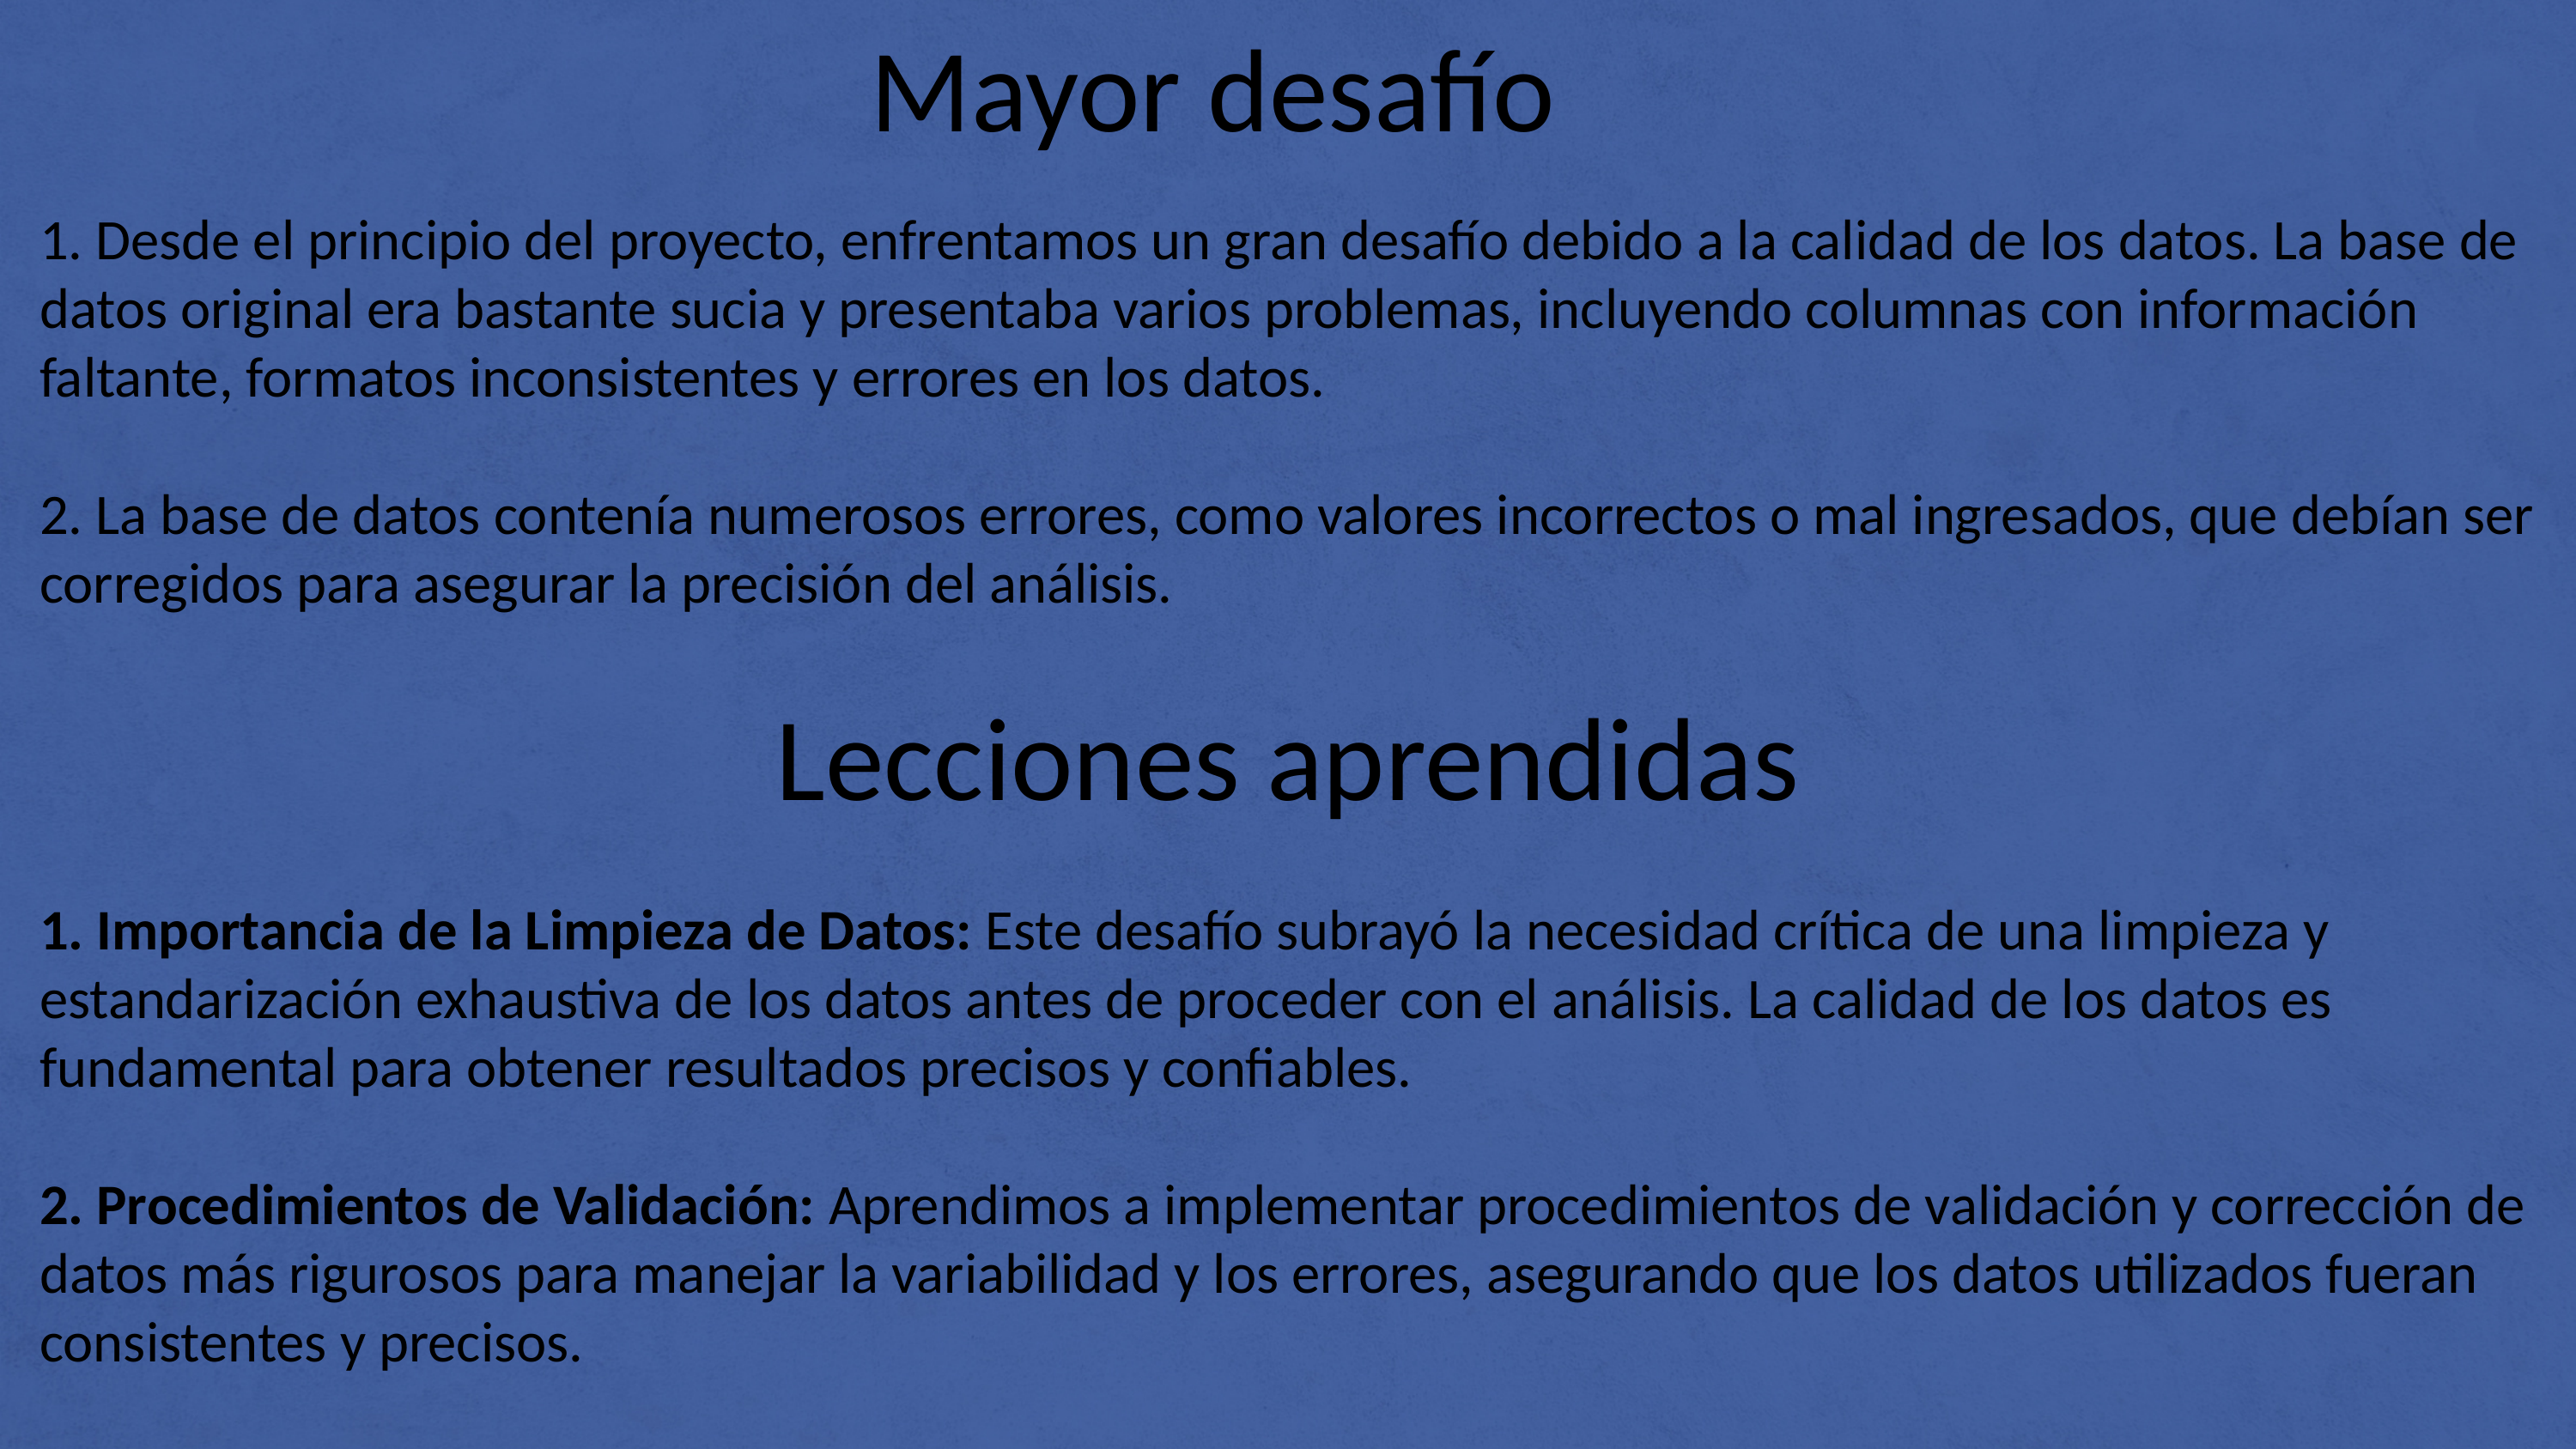

Mayor desafío
1. Desde el principio del proyecto, enfrentamos un gran desafío debido a la calidad de los datos. La base de datos original era bastante sucia y presentaba varios problemas, incluyendo columnas con información faltante, formatos inconsistentes y errores en los datos.

2. La base de datos contenía numerosos errores, como valores incorrectos o mal ingresados, que debían ser corregidos para asegurar la precisión del análisis.

Lecciones aprendidas

1. Importancia de la Limpieza de Datos: Este desafío subrayó la necesidad crítica de una limpieza y estandarización exhaustiva de los datos antes de proceder con el análisis. La calidad de los datos es fundamental para obtener resultados precisos y confiables.

2. Procedimientos de Validación: Aprendimos a implementar procedimientos de validación y corrección de datos más rigurosos para manejar la variabilidad y los errores, asegurando que los datos utilizados fueran consistentes y precisos.